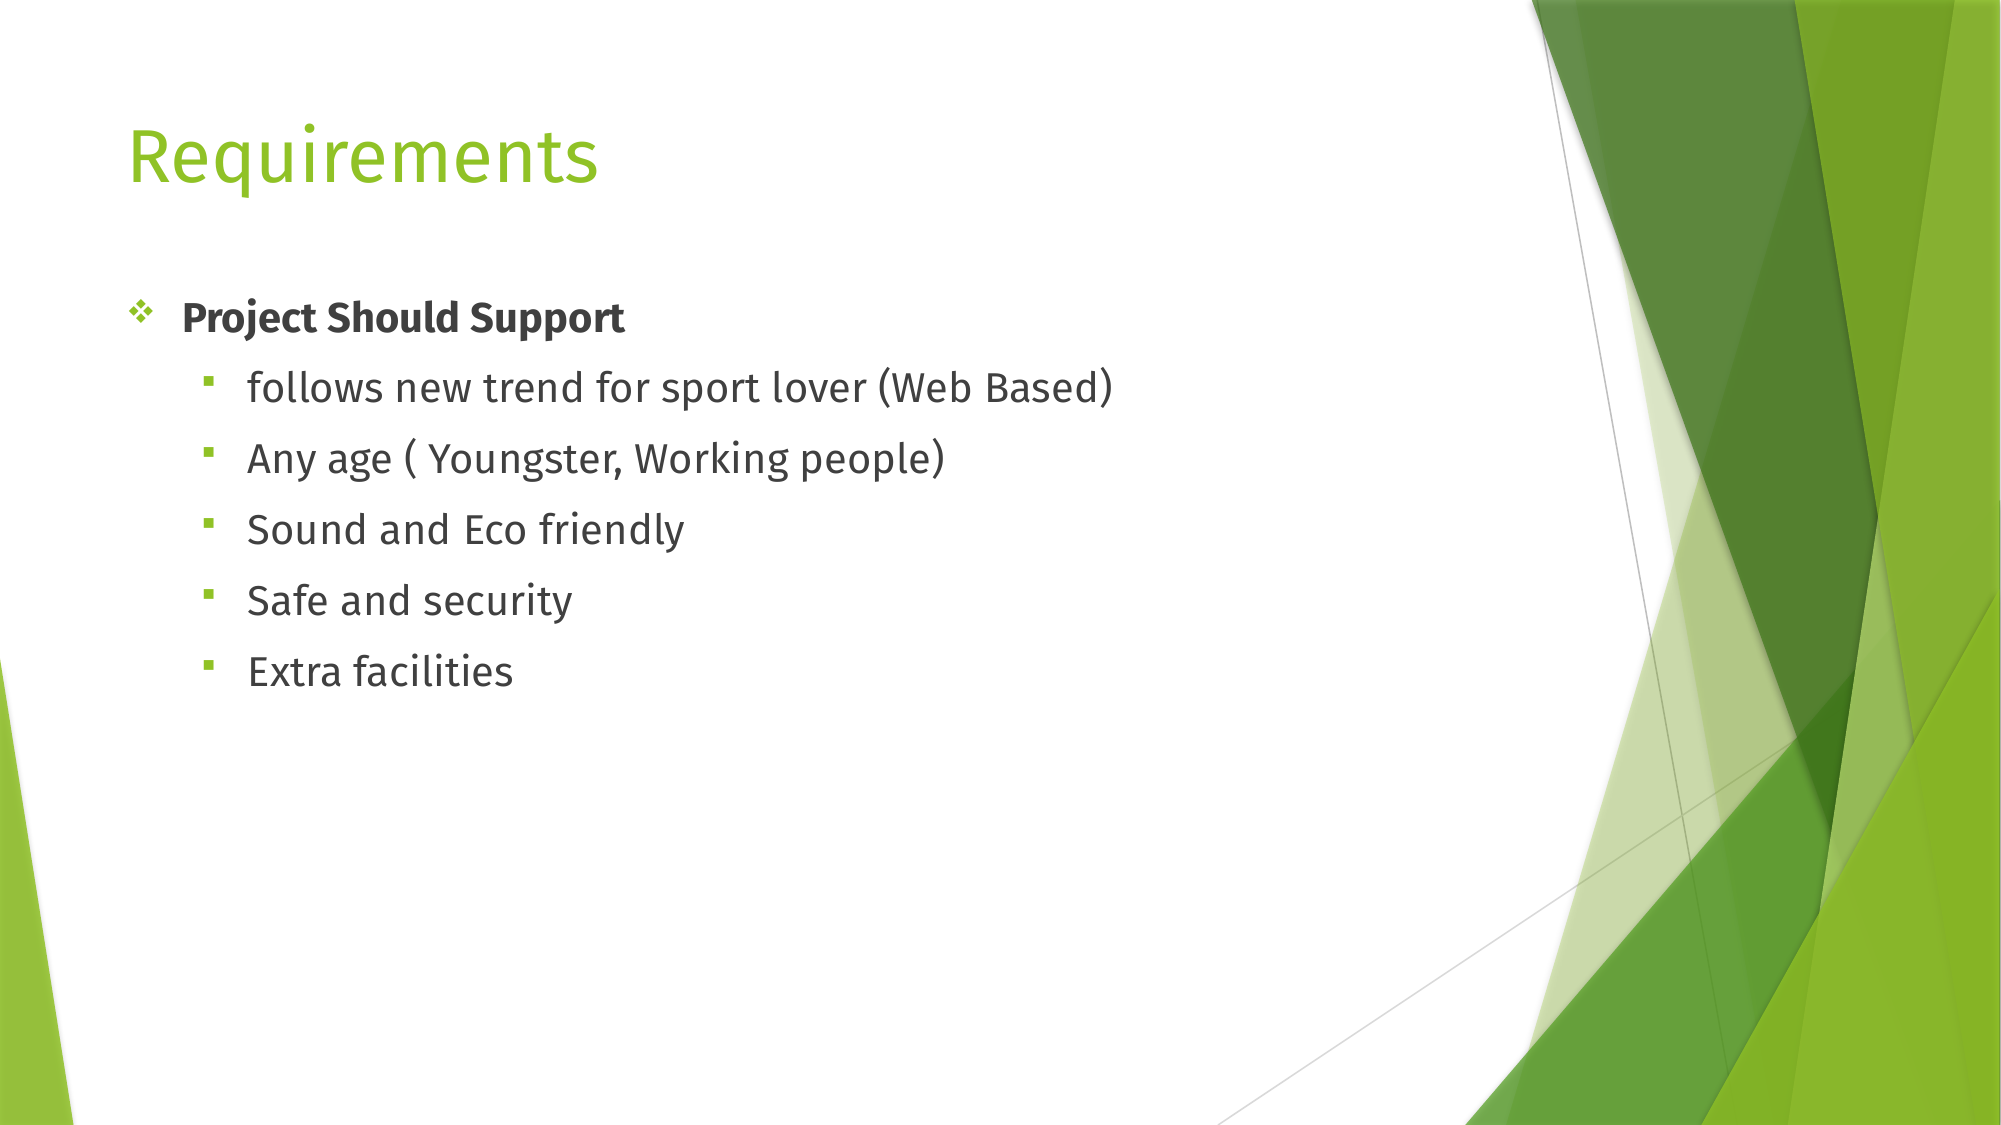

# Requirements
Project Should Support
follows new trend for sport lover (Web Based)
Any age ( Youngster, Working people)
Sound and Eco friendly
Safe and security
Extra facilities